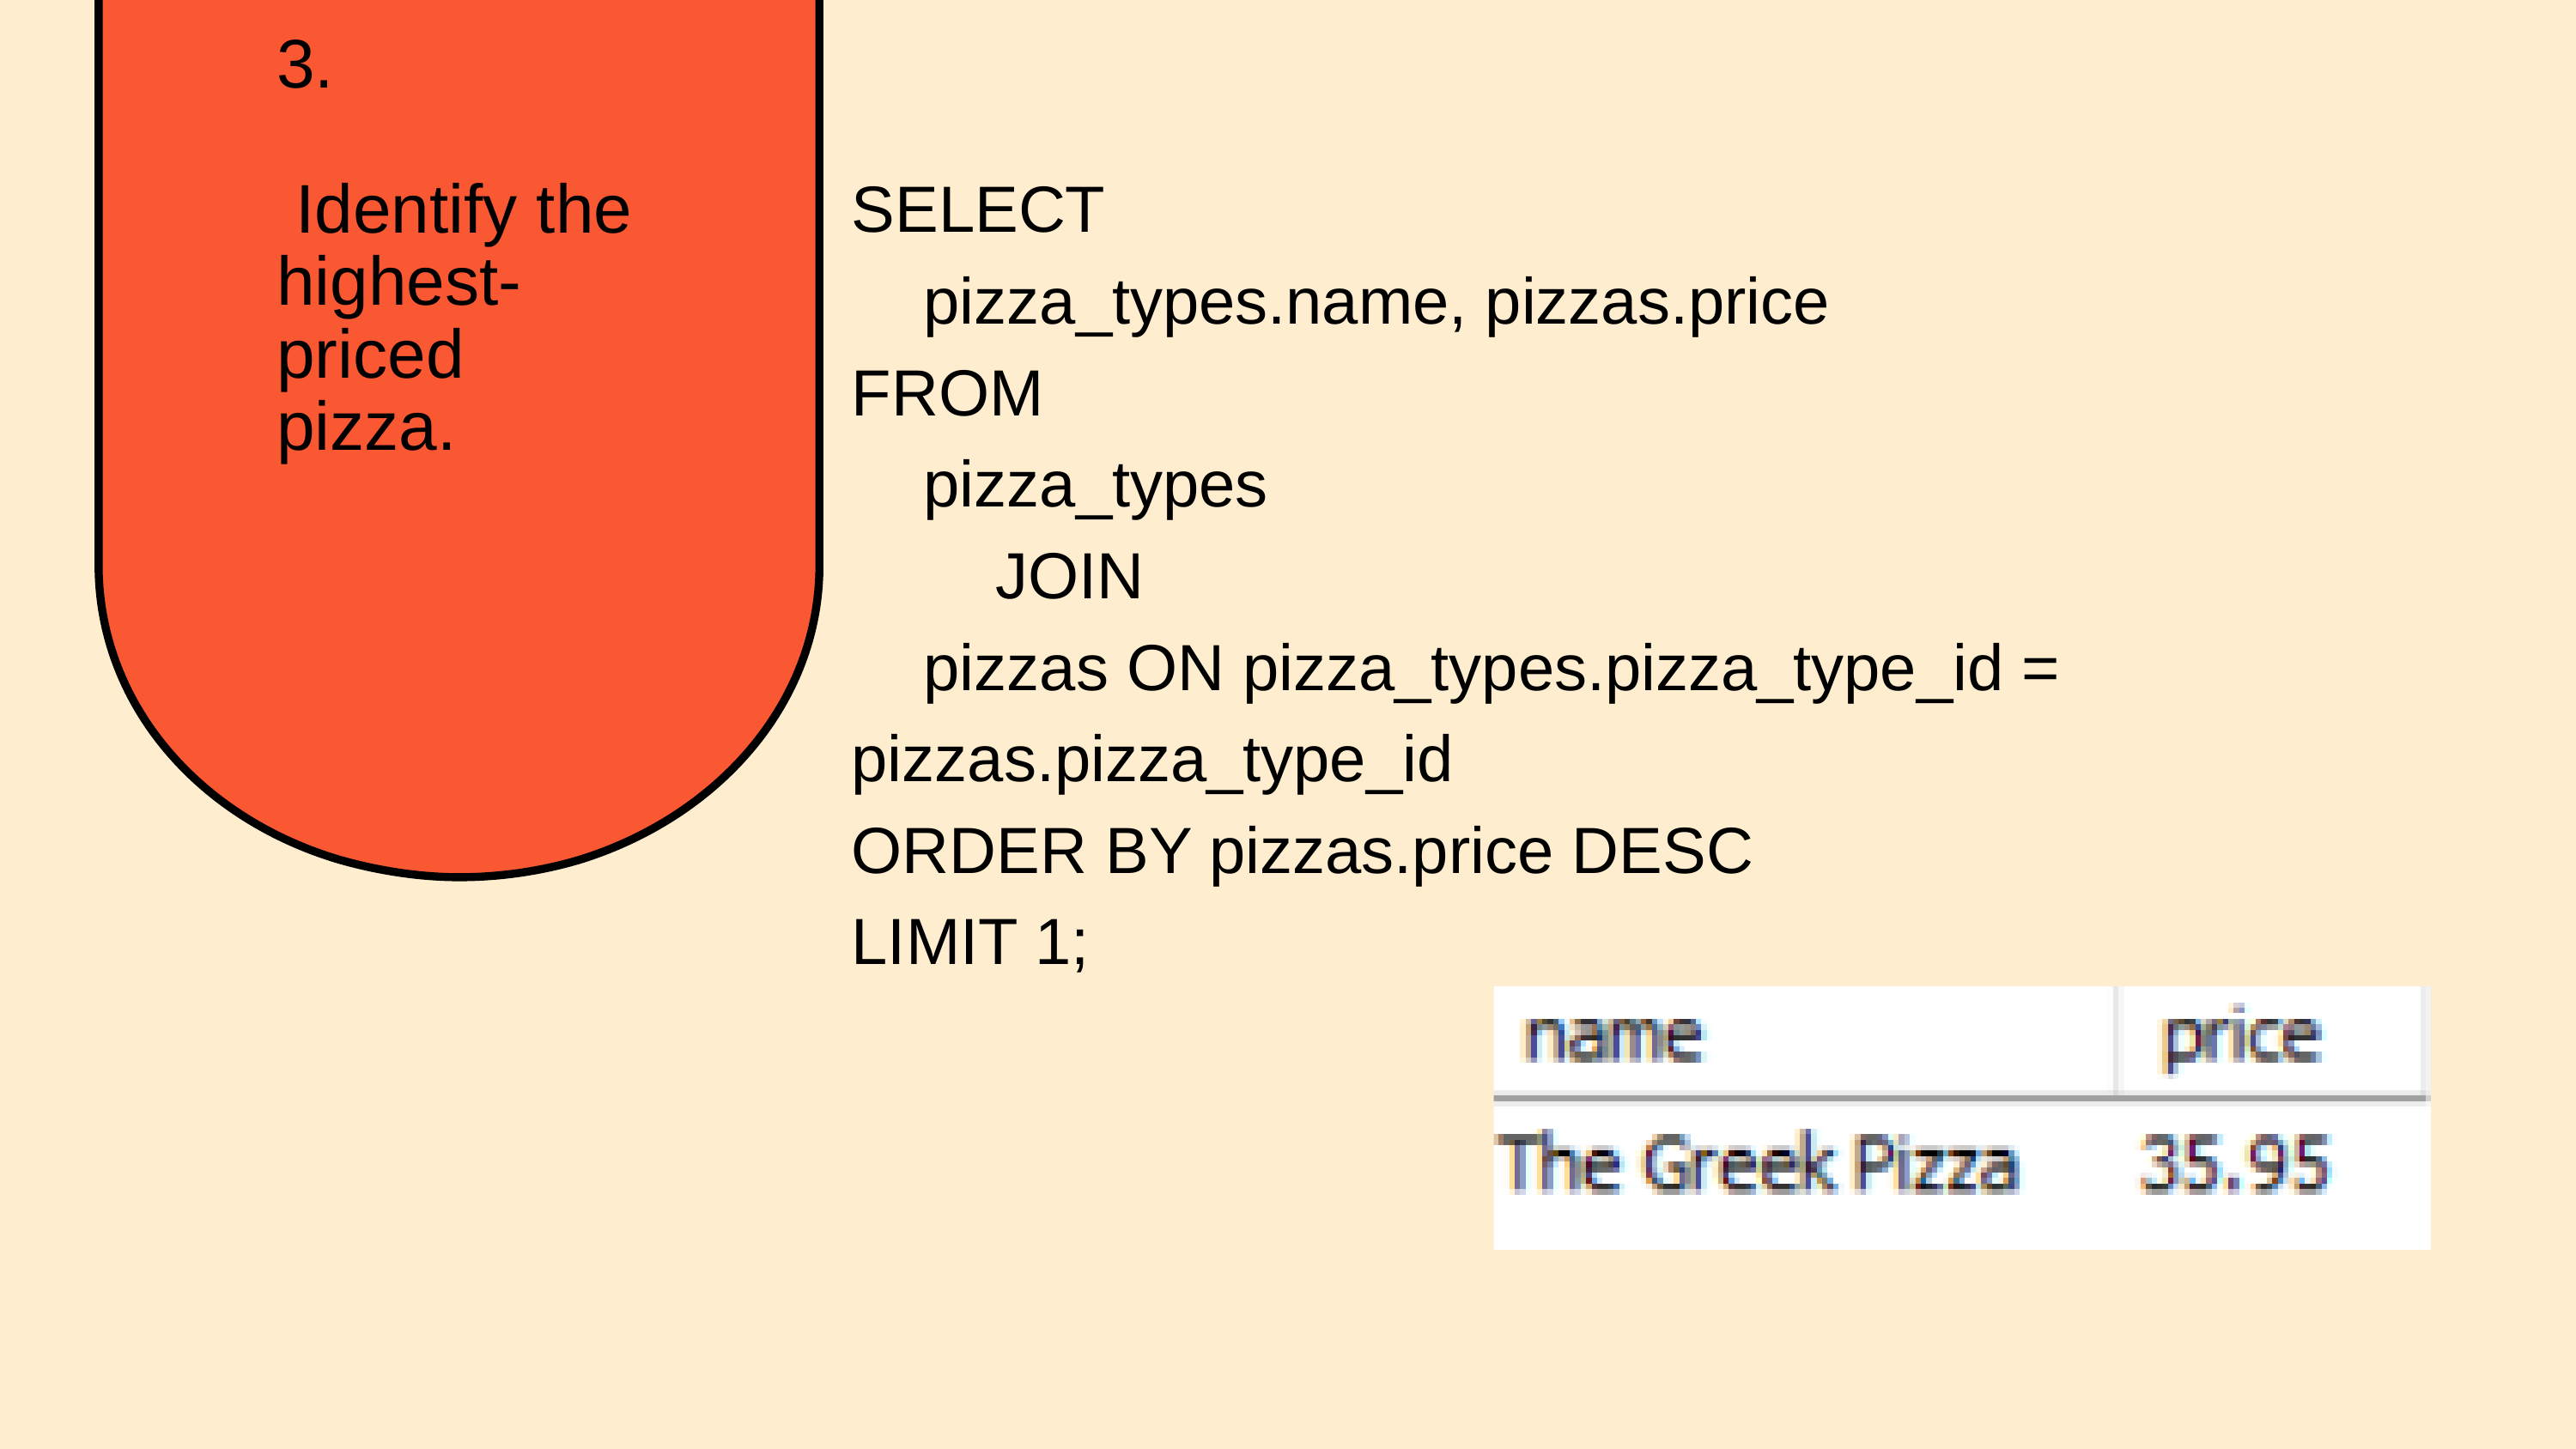

3.

 Identify the highest-priced pizza.

SELECT
    pizza_types.name, pizzas.price
FROM
    pizza_types
        JOIN
    pizzas ON pizza_types.pizza_type_id = pizzas.pizza_type_id
ORDER BY pizzas.price DESC
LIMIT 1;